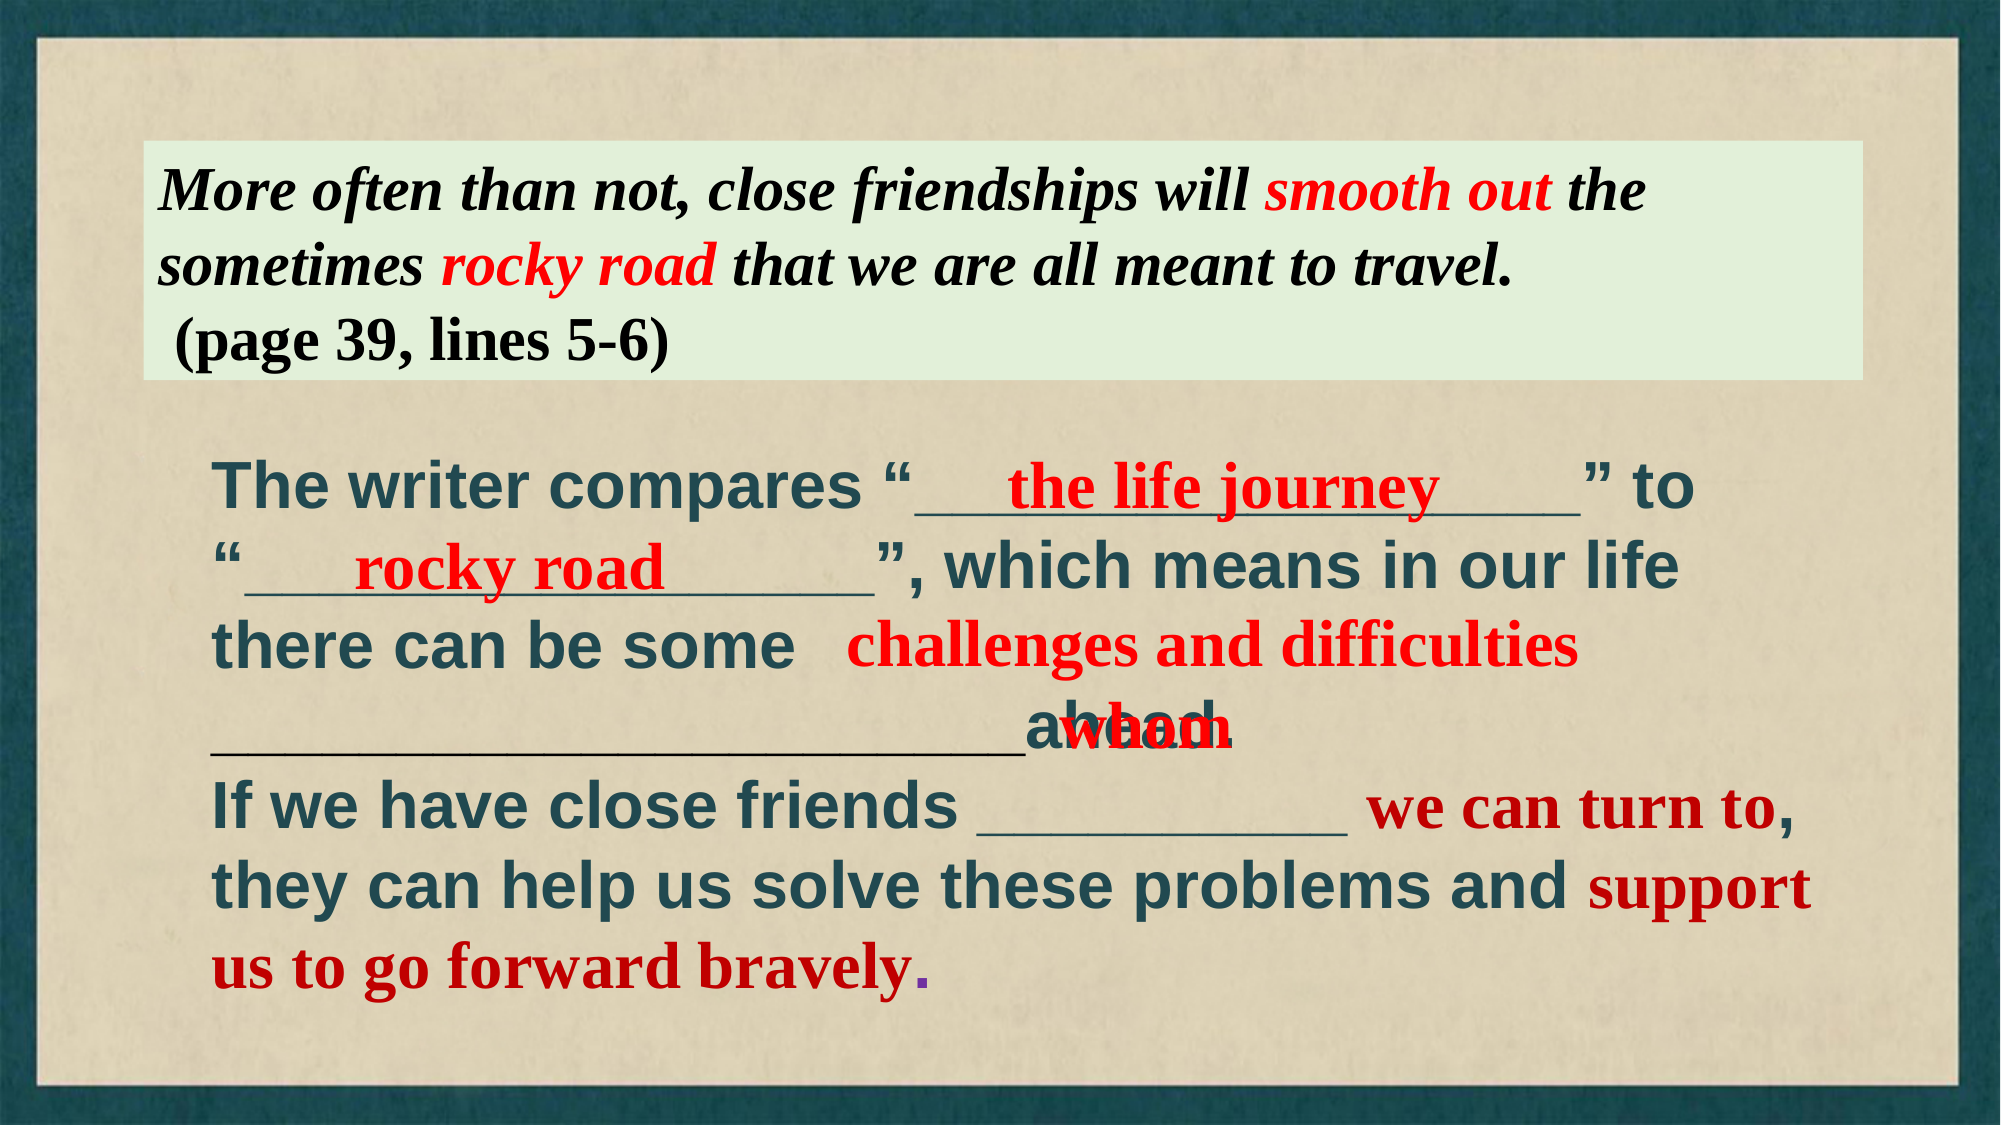

More often than not, close friendships will smooth out the sometimes rocky road that we are all meant to travel.
 (page 39, lines 5-6)
The writer compares “__________________” to “_________________”, which means in our life there can be some ______________________ahead.
If we have close friends __________ we can turn to, they can help us solve these problems and support us to go forward bravely.
the life journey
rocky road
challenges and difficulties
whom